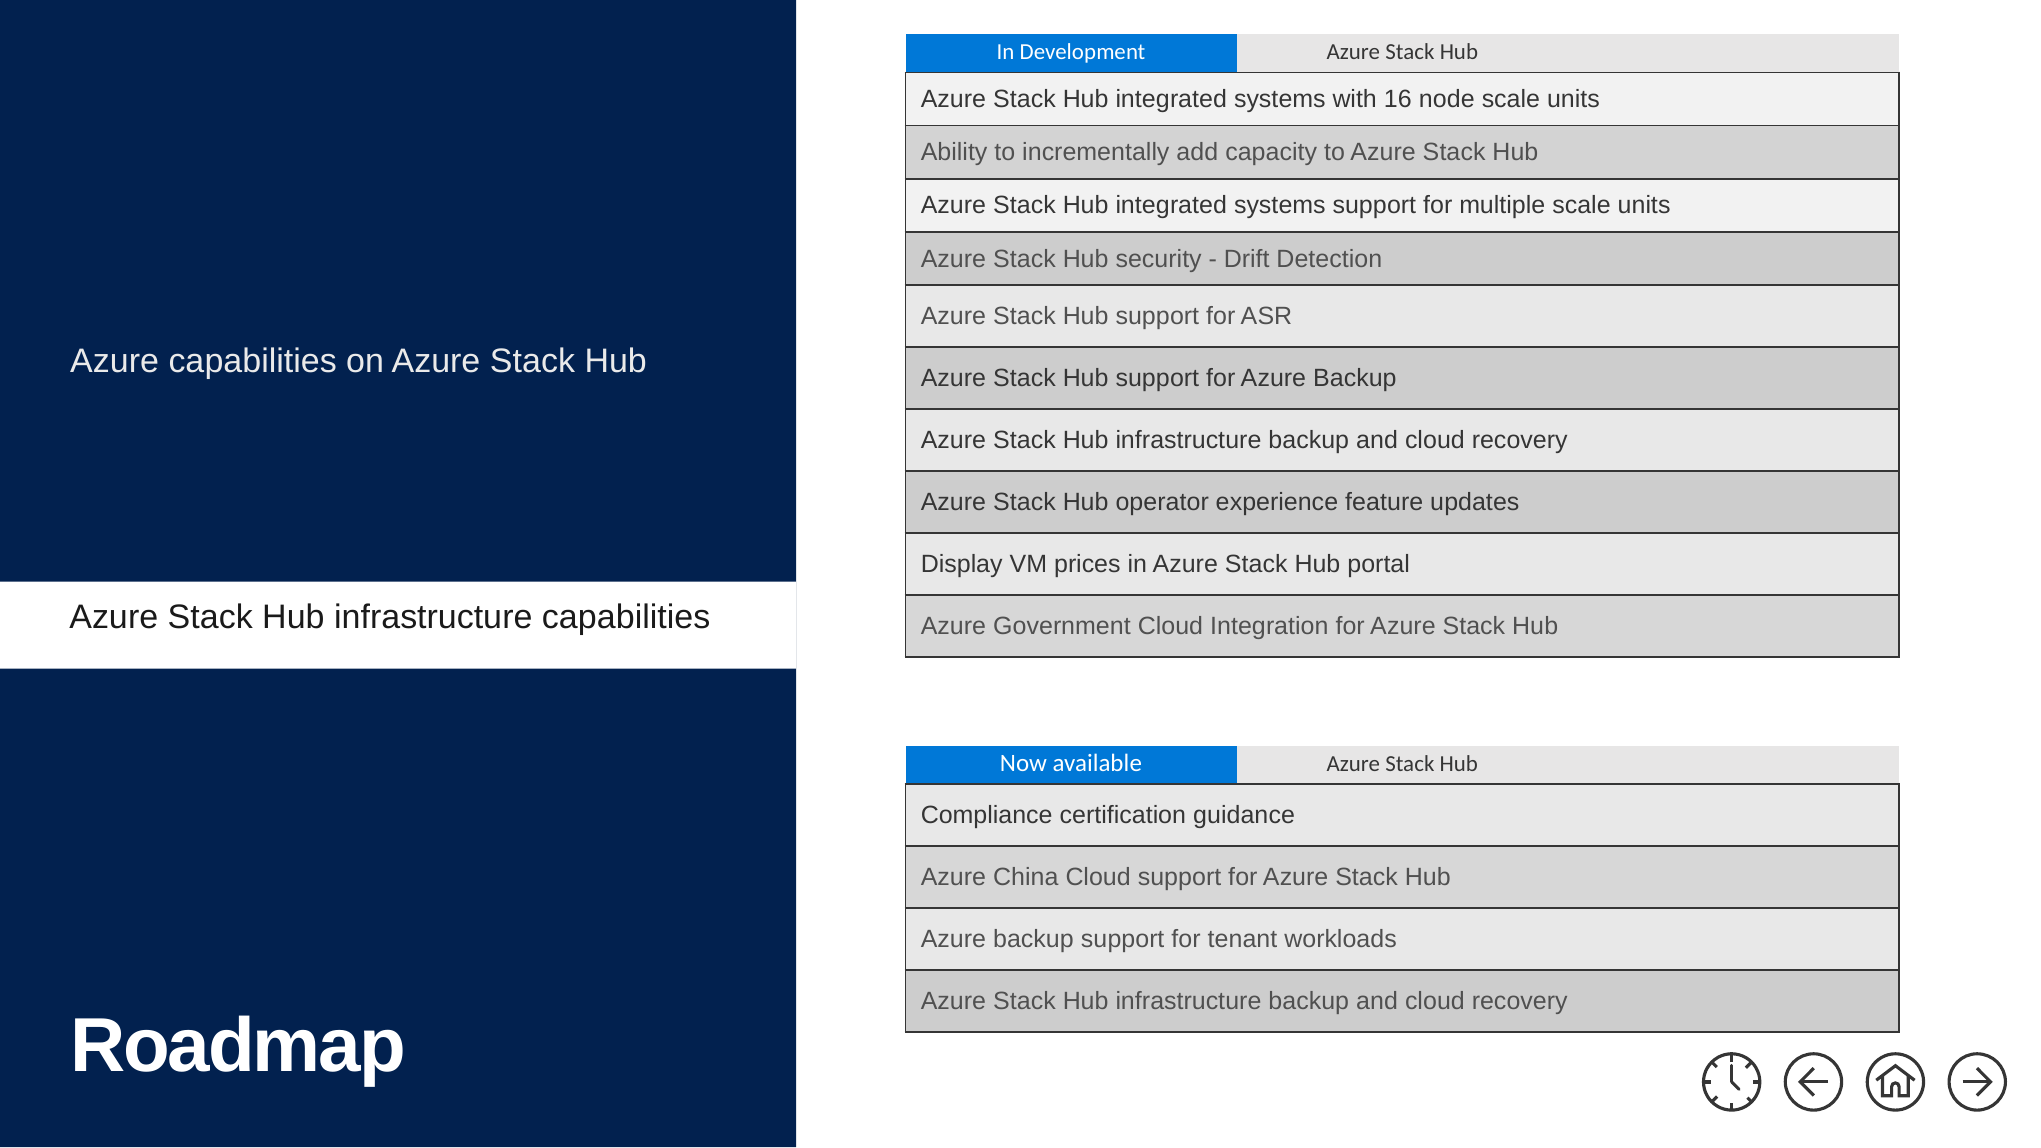

| In Development | Azure Stack Hub |  |
| --- | --- | --- |
| Azure Stack Hub integrated systems with 16 node scale units |
| --- |
| Ability to incrementally add capacity to Azure Stack Hub |
| Azure Stack Hub integrated systems support for multiple scale units |
| Azure Stack Hub security - Drift Detection |
| Azure Stack Hub support for ASR |
| Azure Stack Hub support for Azure Backup |
| Azure Stack Hub infrastructure backup and cloud recovery |
| Azure Stack Hub operator experience feature updates |
| Display VM prices in Azure Stack Hub portal |
| Azure Government Cloud Integration for Azure Stack Hub |
Azure capabilities on Azure Stack Hub

Azure Stack Hub infrastructure capabilities
| Now available | Azure Stack Hub |  |
| --- | --- | --- |
| Compliance certification guidance |
| --- |
| Azure China Cloud support for Azure Stack Hub |
| Azure backup support for tenant workloads |
| Azure Stack Hub infrastructure backup and cloud recovery |
Roadmap